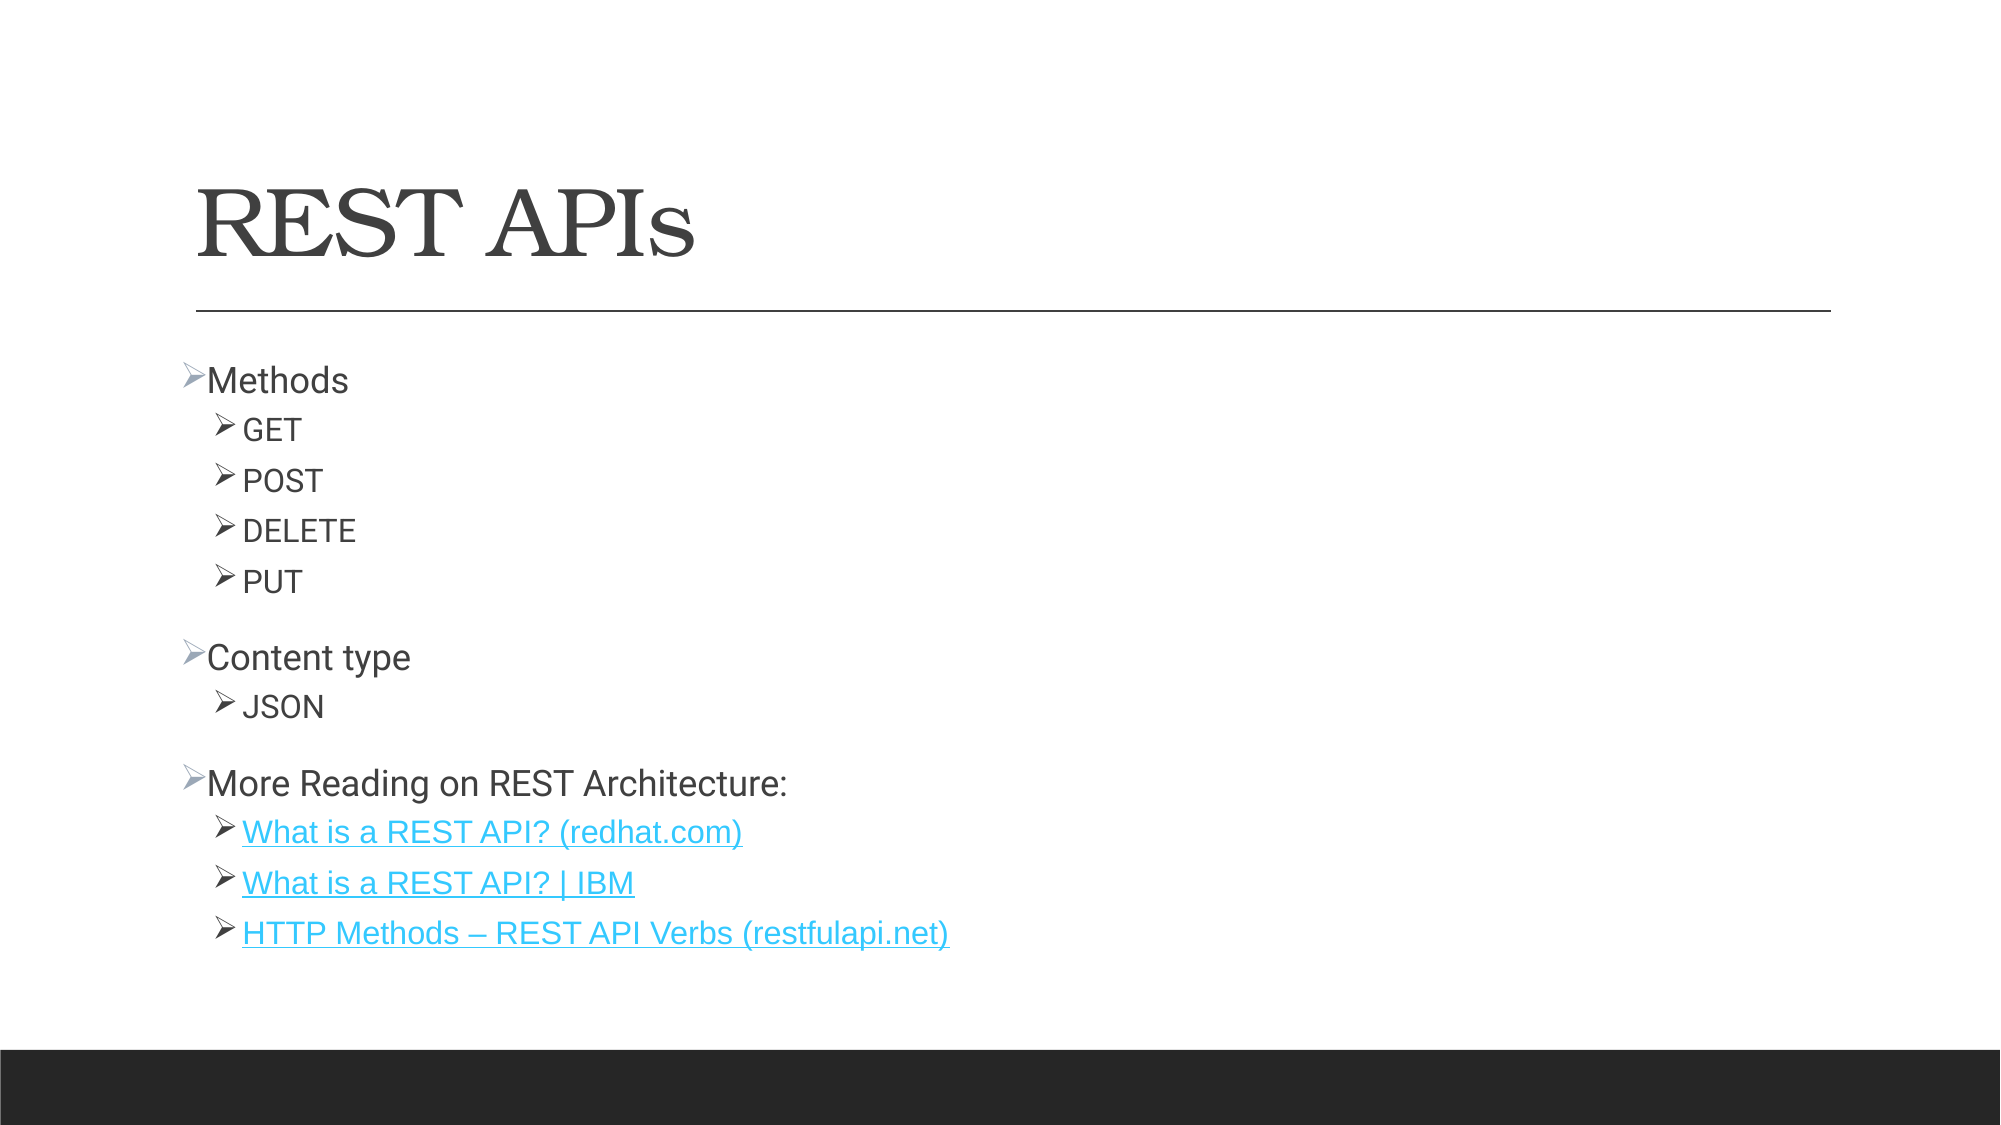

# REST APIs
Methods
GET
POST
DELETE
PUT
Content type
JSON
More Reading on REST Architecture:
What is a REST API? (redhat.com)
What is a REST API? | IBM
HTTP Methods – REST API Verbs (restfulapi.net)